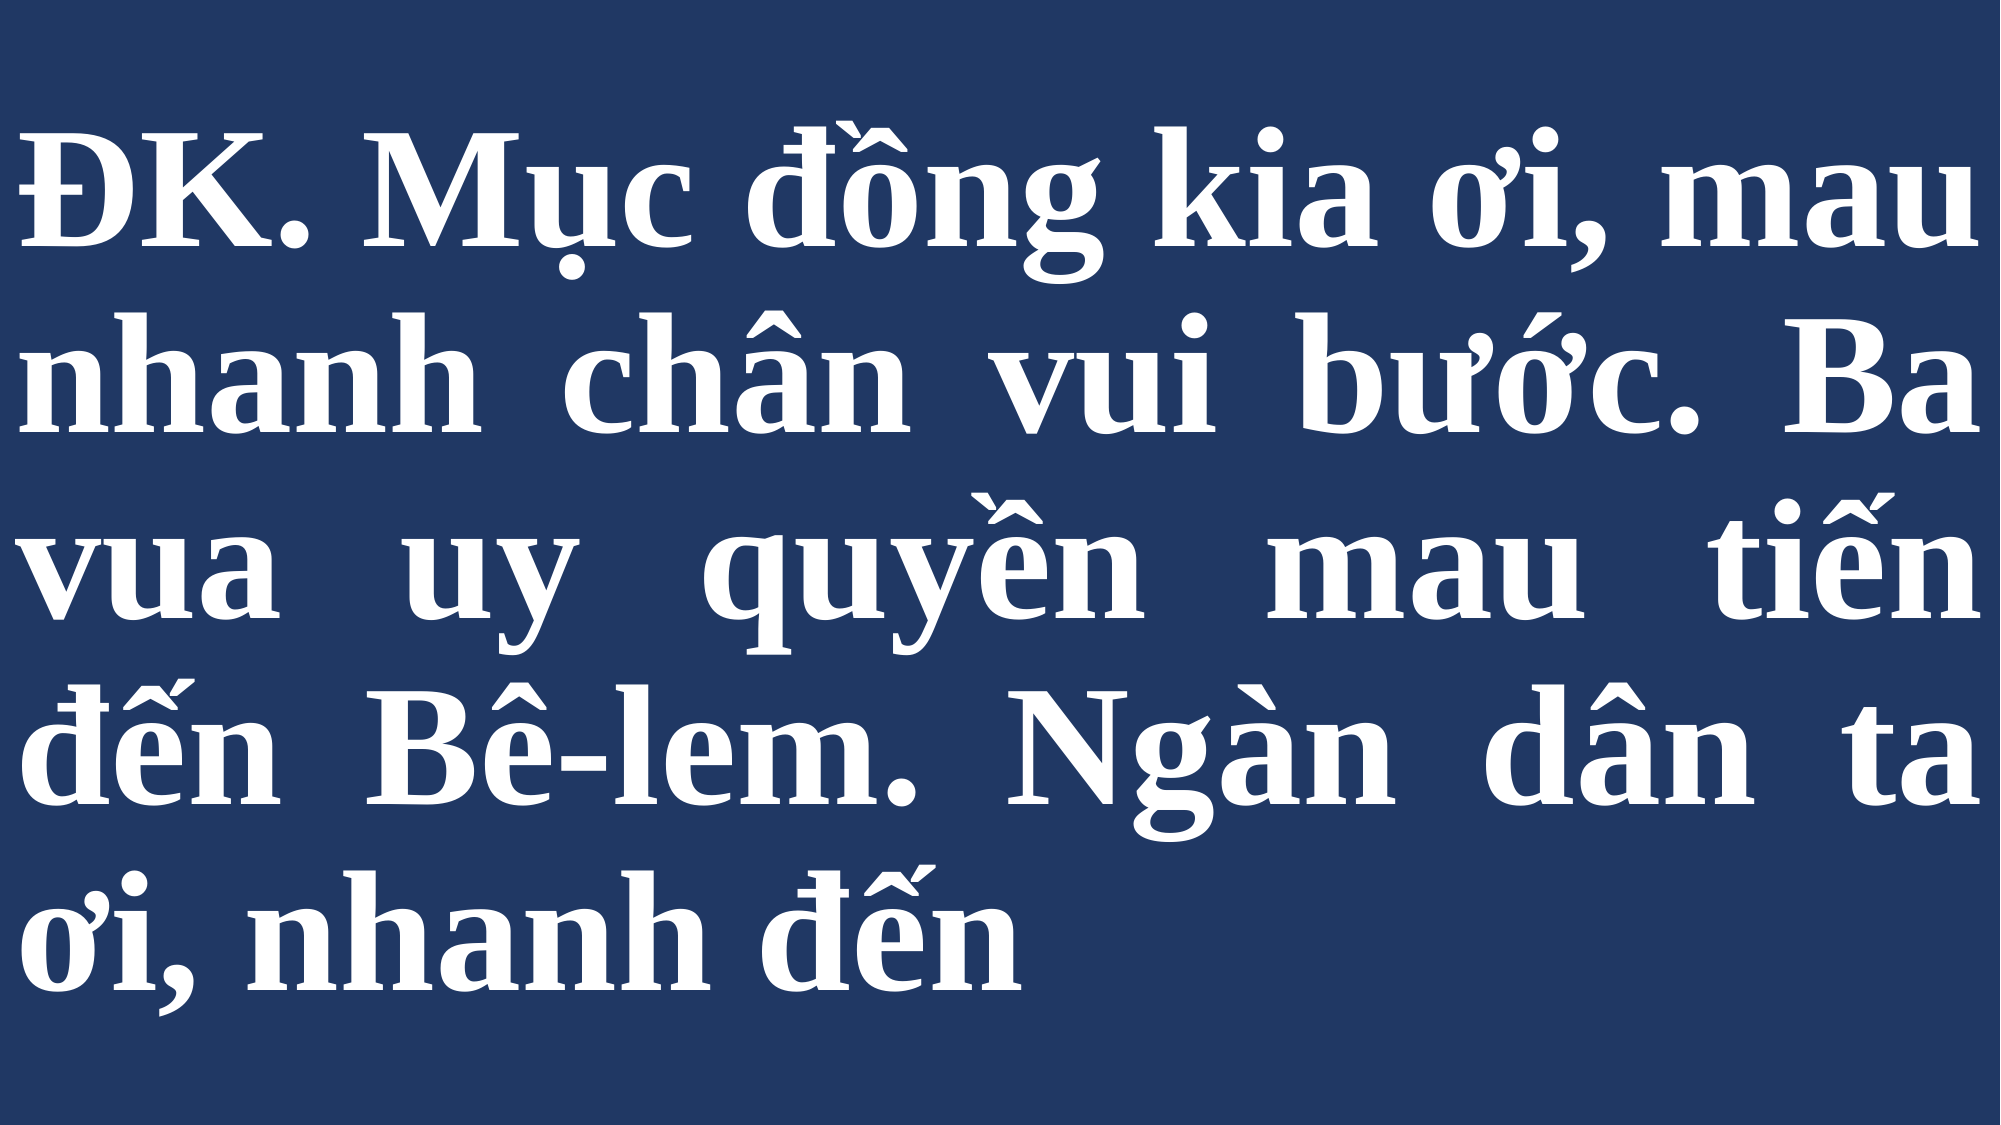

# ĐK. Mục đồng kia ơi, mau nhanh chân vui bước. Ba vua uy quyền mau tiến đến Bê-lem. Ngàn dân ta ơi, nhanh đến